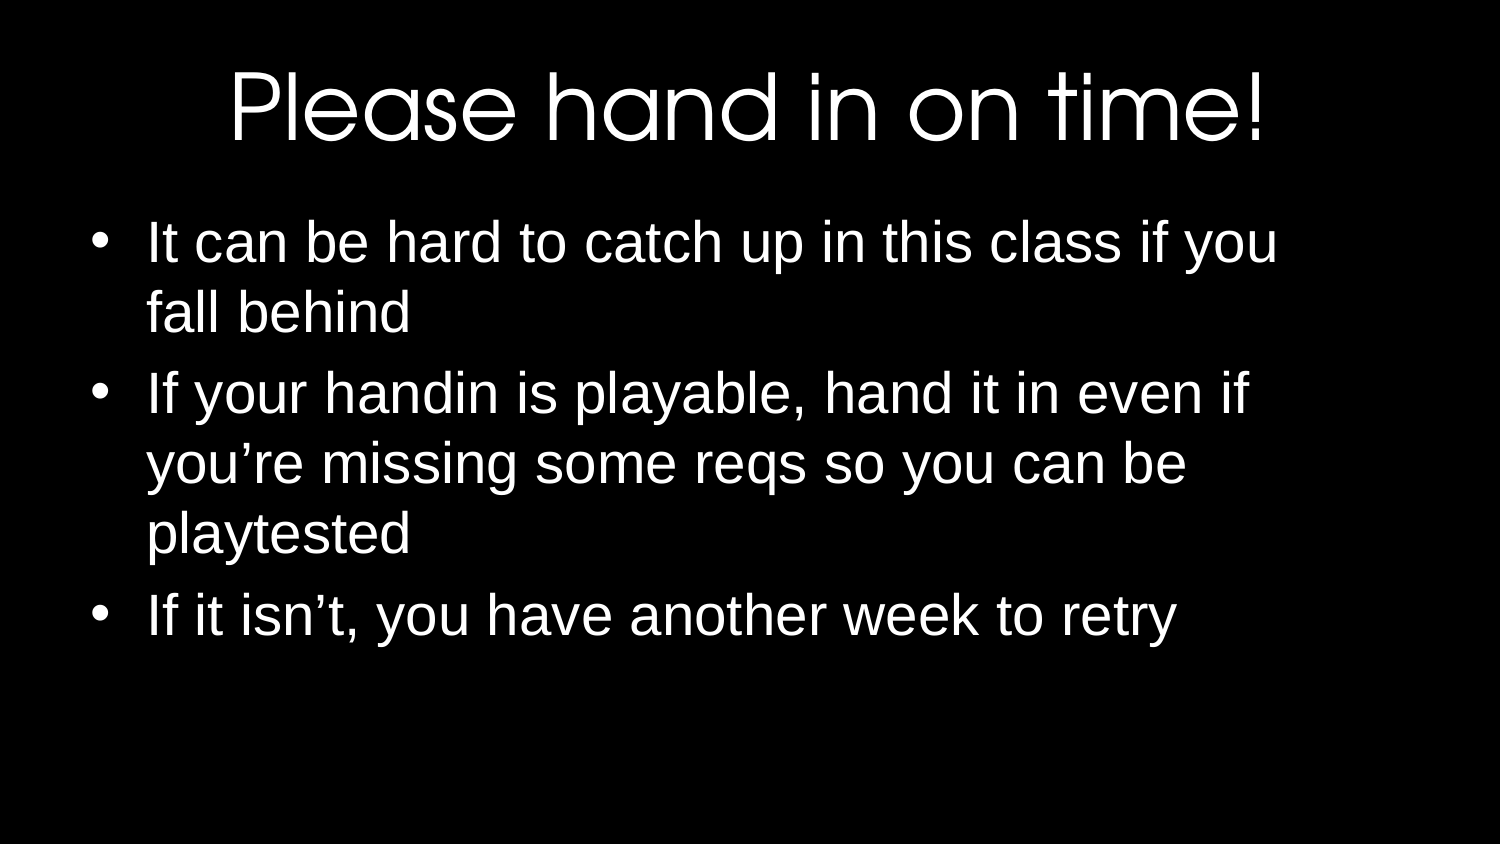

# Please hand in on time!
It can be hard to catch up in this class if you fall behind
If your handin is playable, hand it in even if you’re missing some reqs so you can be playtested
If it isn’t, you have another week to retry